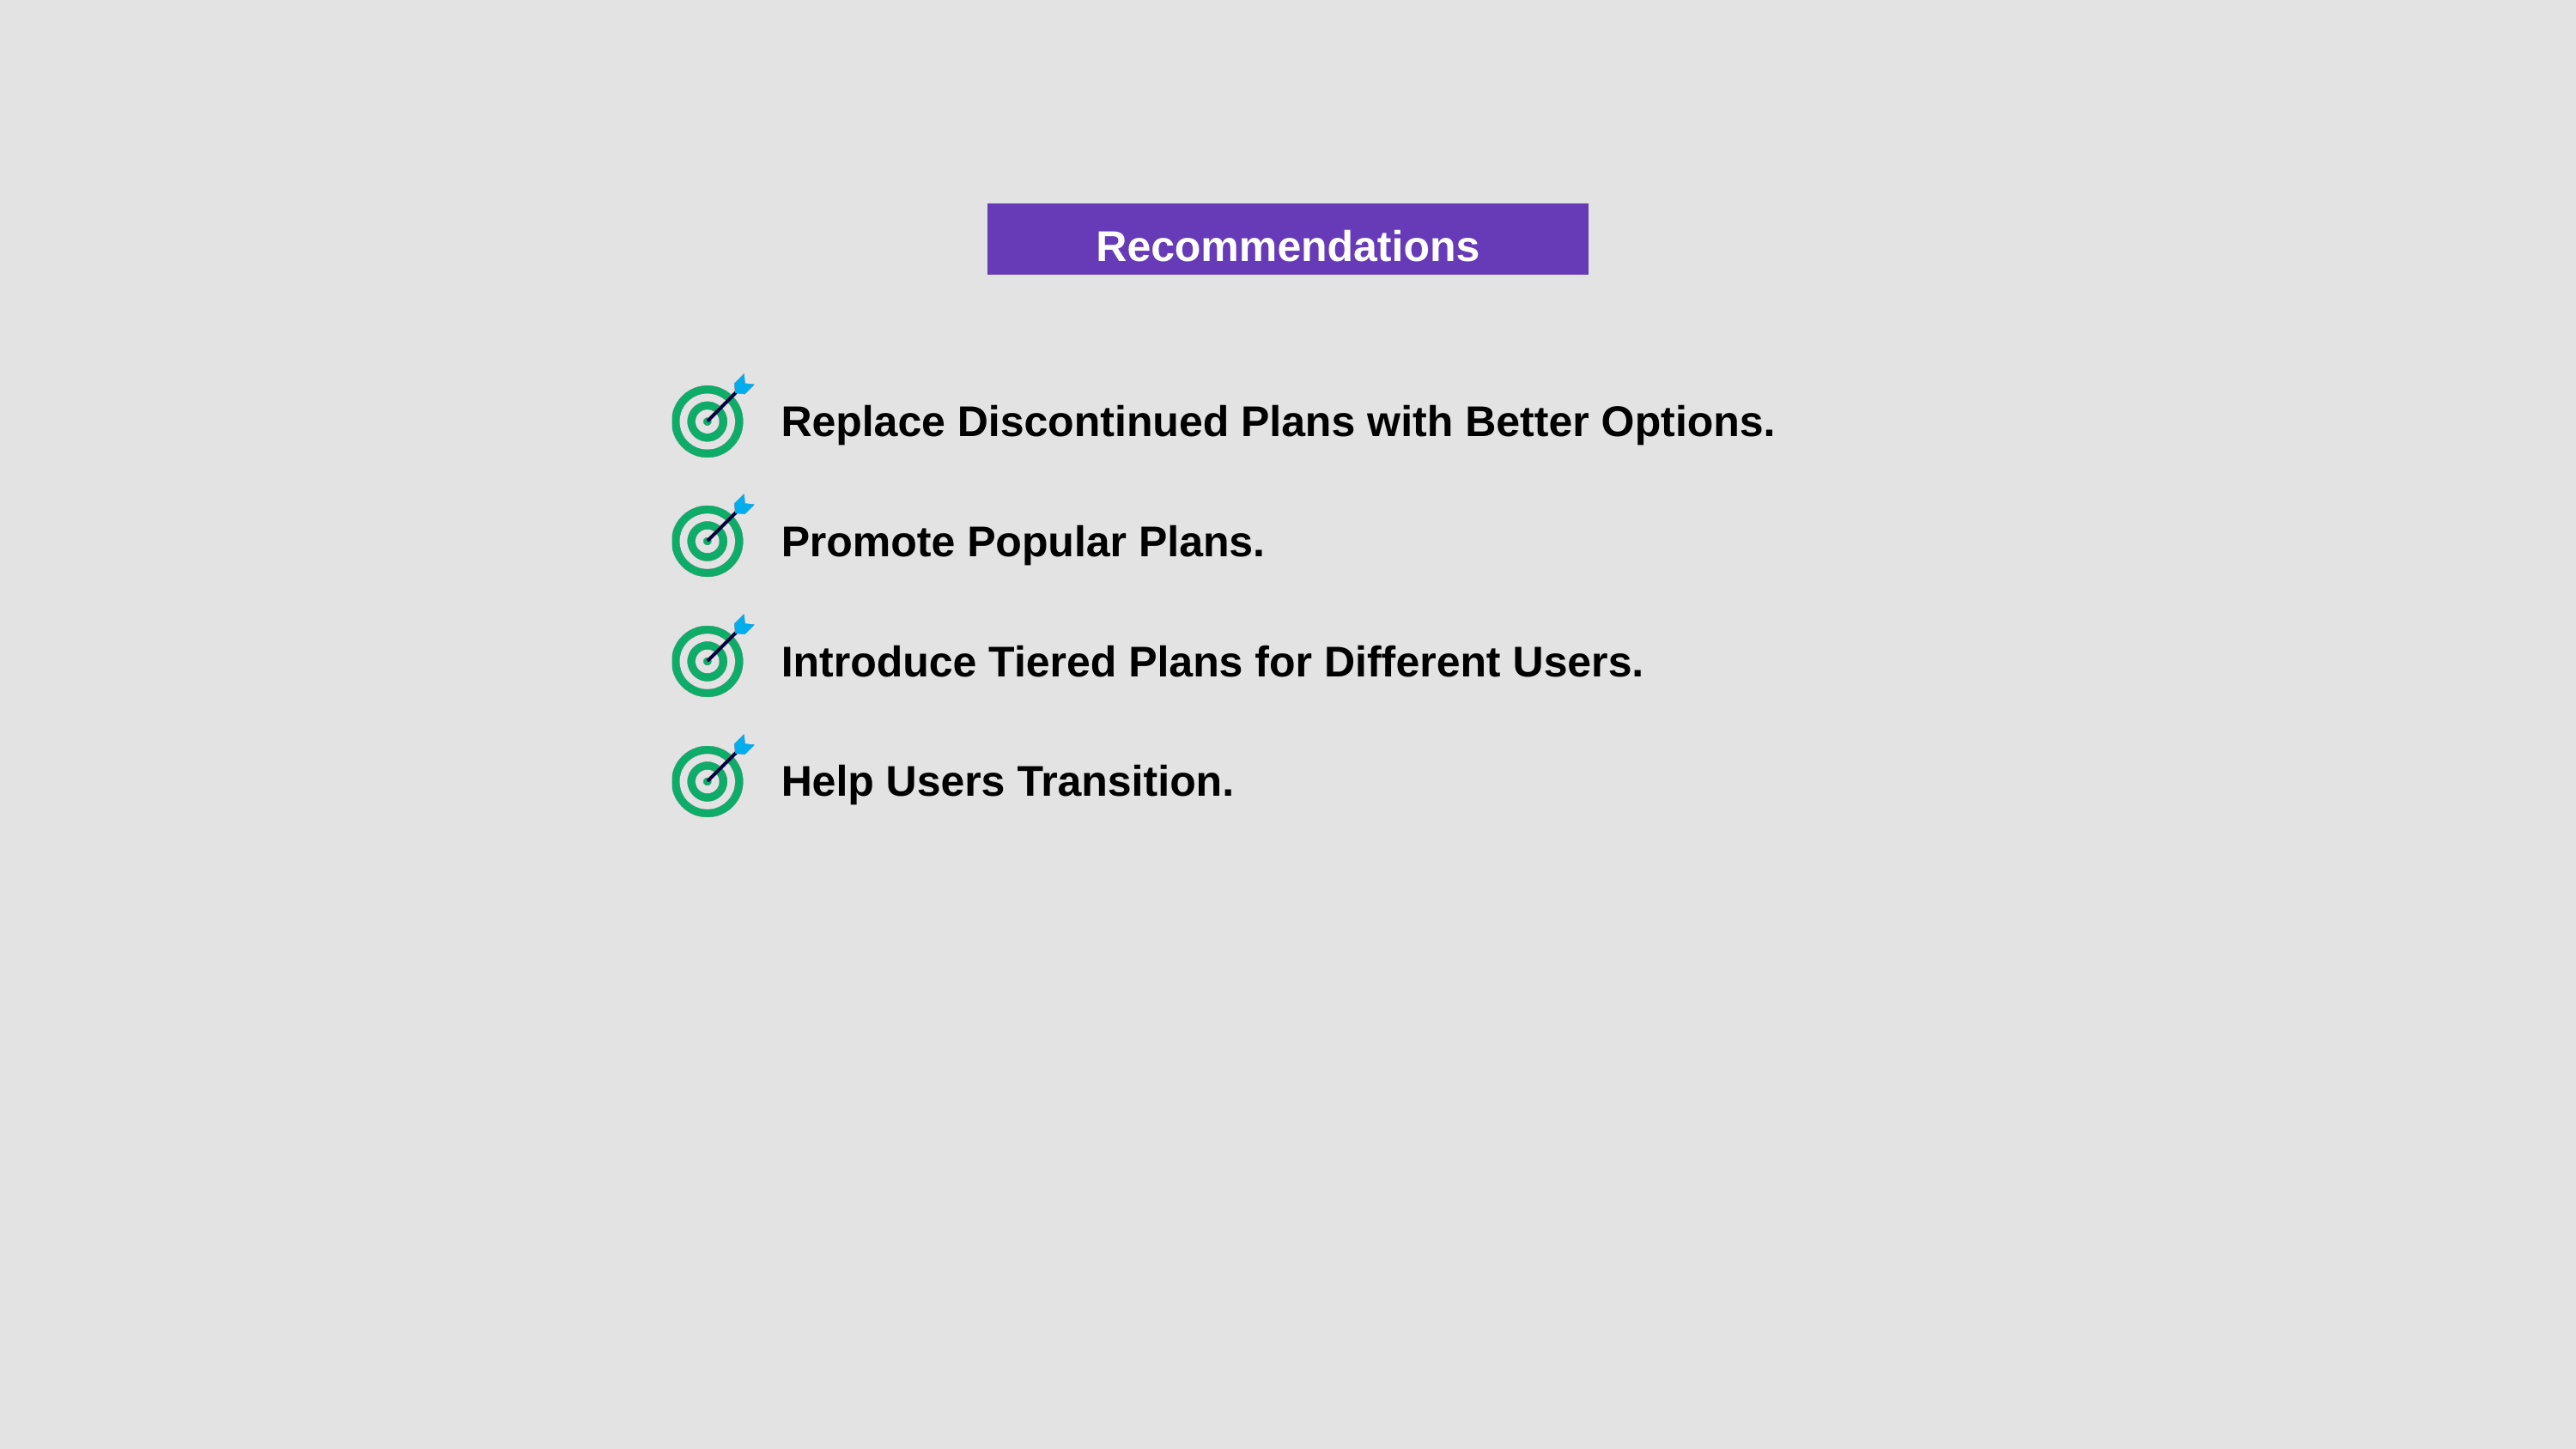

Recommendations

Replace Discontinued Plans with Better Options.

Promote Popular Plans.

Introduce Tiered Plans for Different Users.

Help Users Transition.